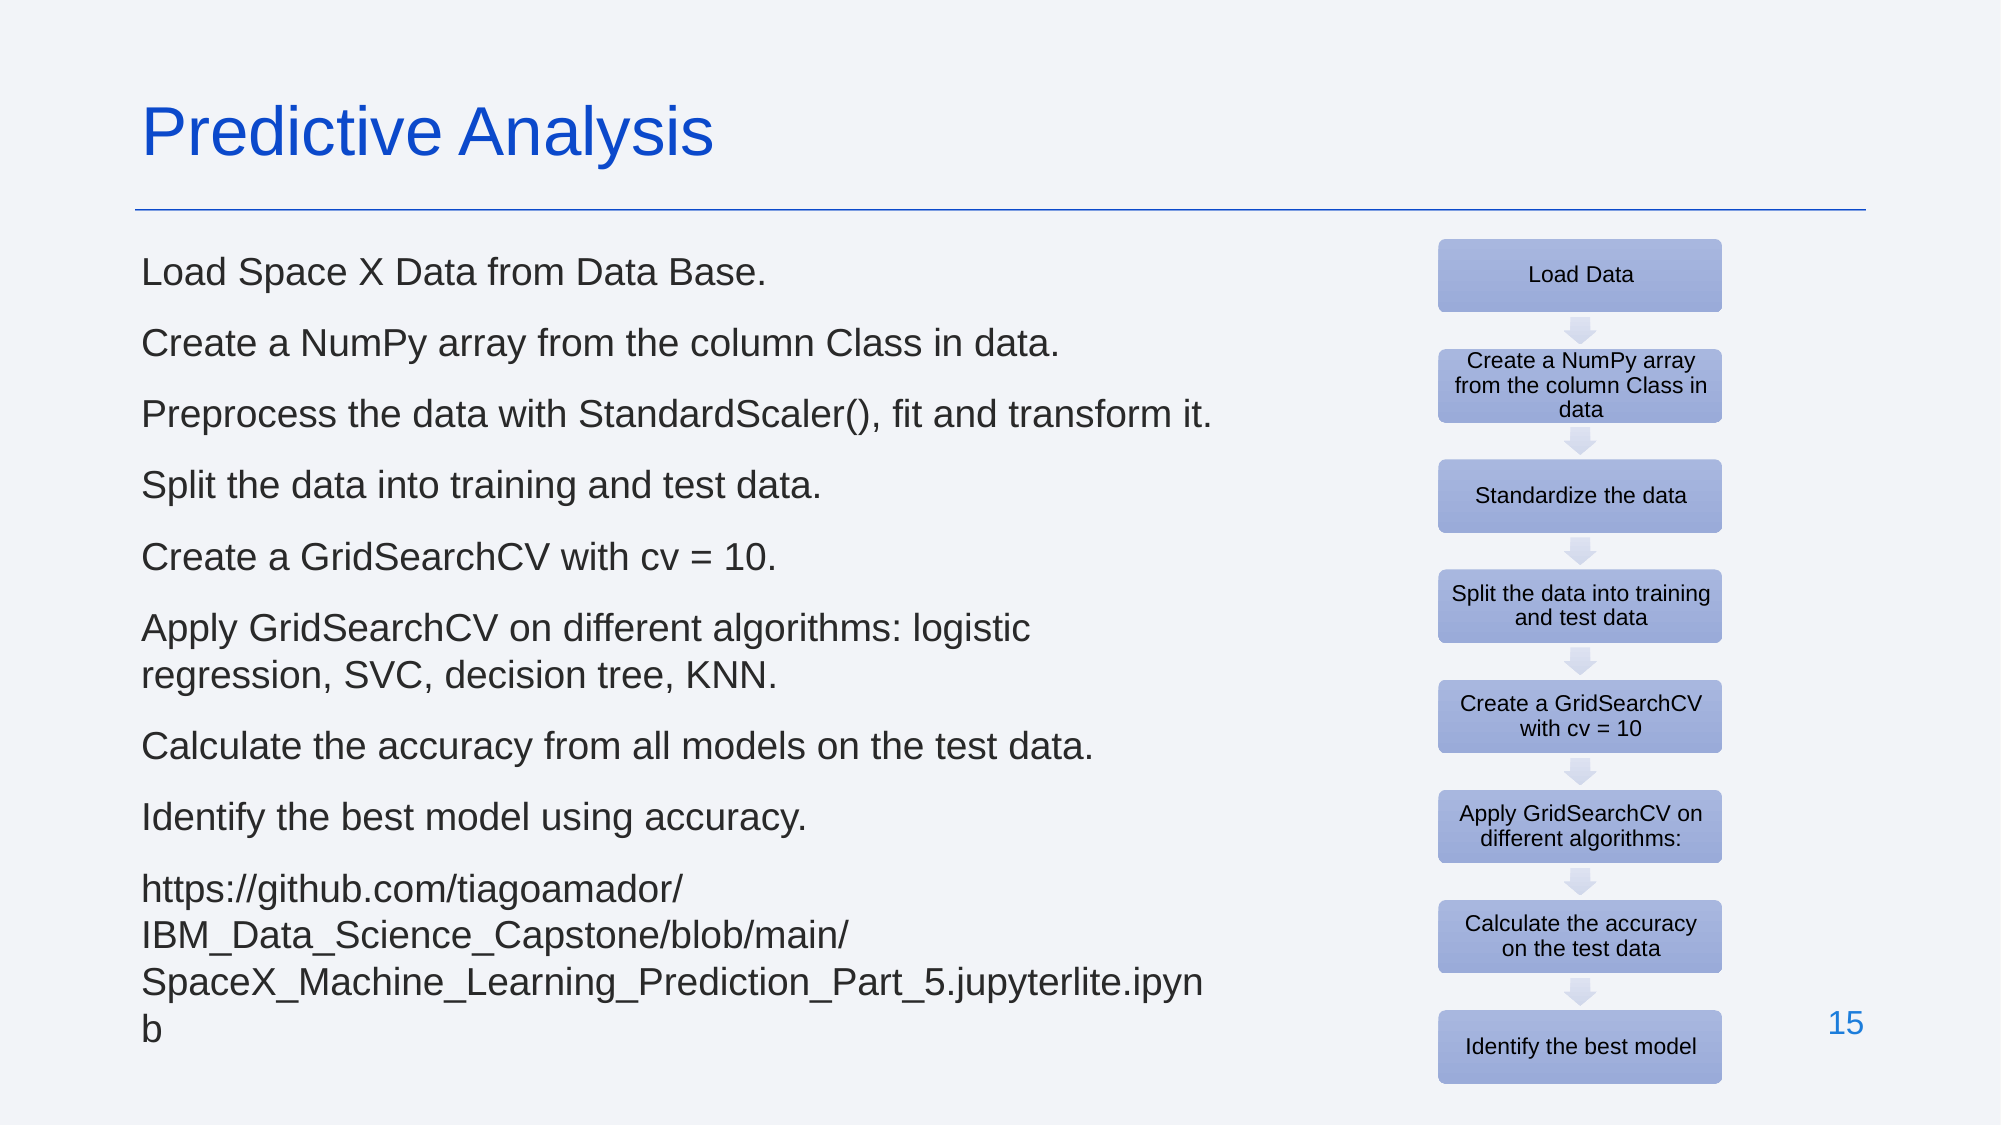

Predictive Analysis
Load Space X Data from Data Base.
Create a NumPy array from the column Class in data.
Preprocess the data with StandardScaler(), fit and transform it.
Split the data into training and test data.
Create a GridSearchCV with cv = 10.
Apply GridSearchCV on different algorithms: logistic regression, SVC, decision tree, KNN.
Calculate the accuracy from all models on the test data.
Identify the best model using accuracy.
https://github.com/tiagoamador/IBM_Data_Science_Capstone/blob/main/SpaceX_Machine_Learning_Prediction_Part_5.jupyterlite.ipynb
Load Data

Create a NumPy array from the column Class in data

Standardize the data

Split the data into training and test data

Create a GridSearchCV with cv = 10

Apply GridSearchCV on different algorithms:

Calculate the accuracy on the test data

Identify the best model
15